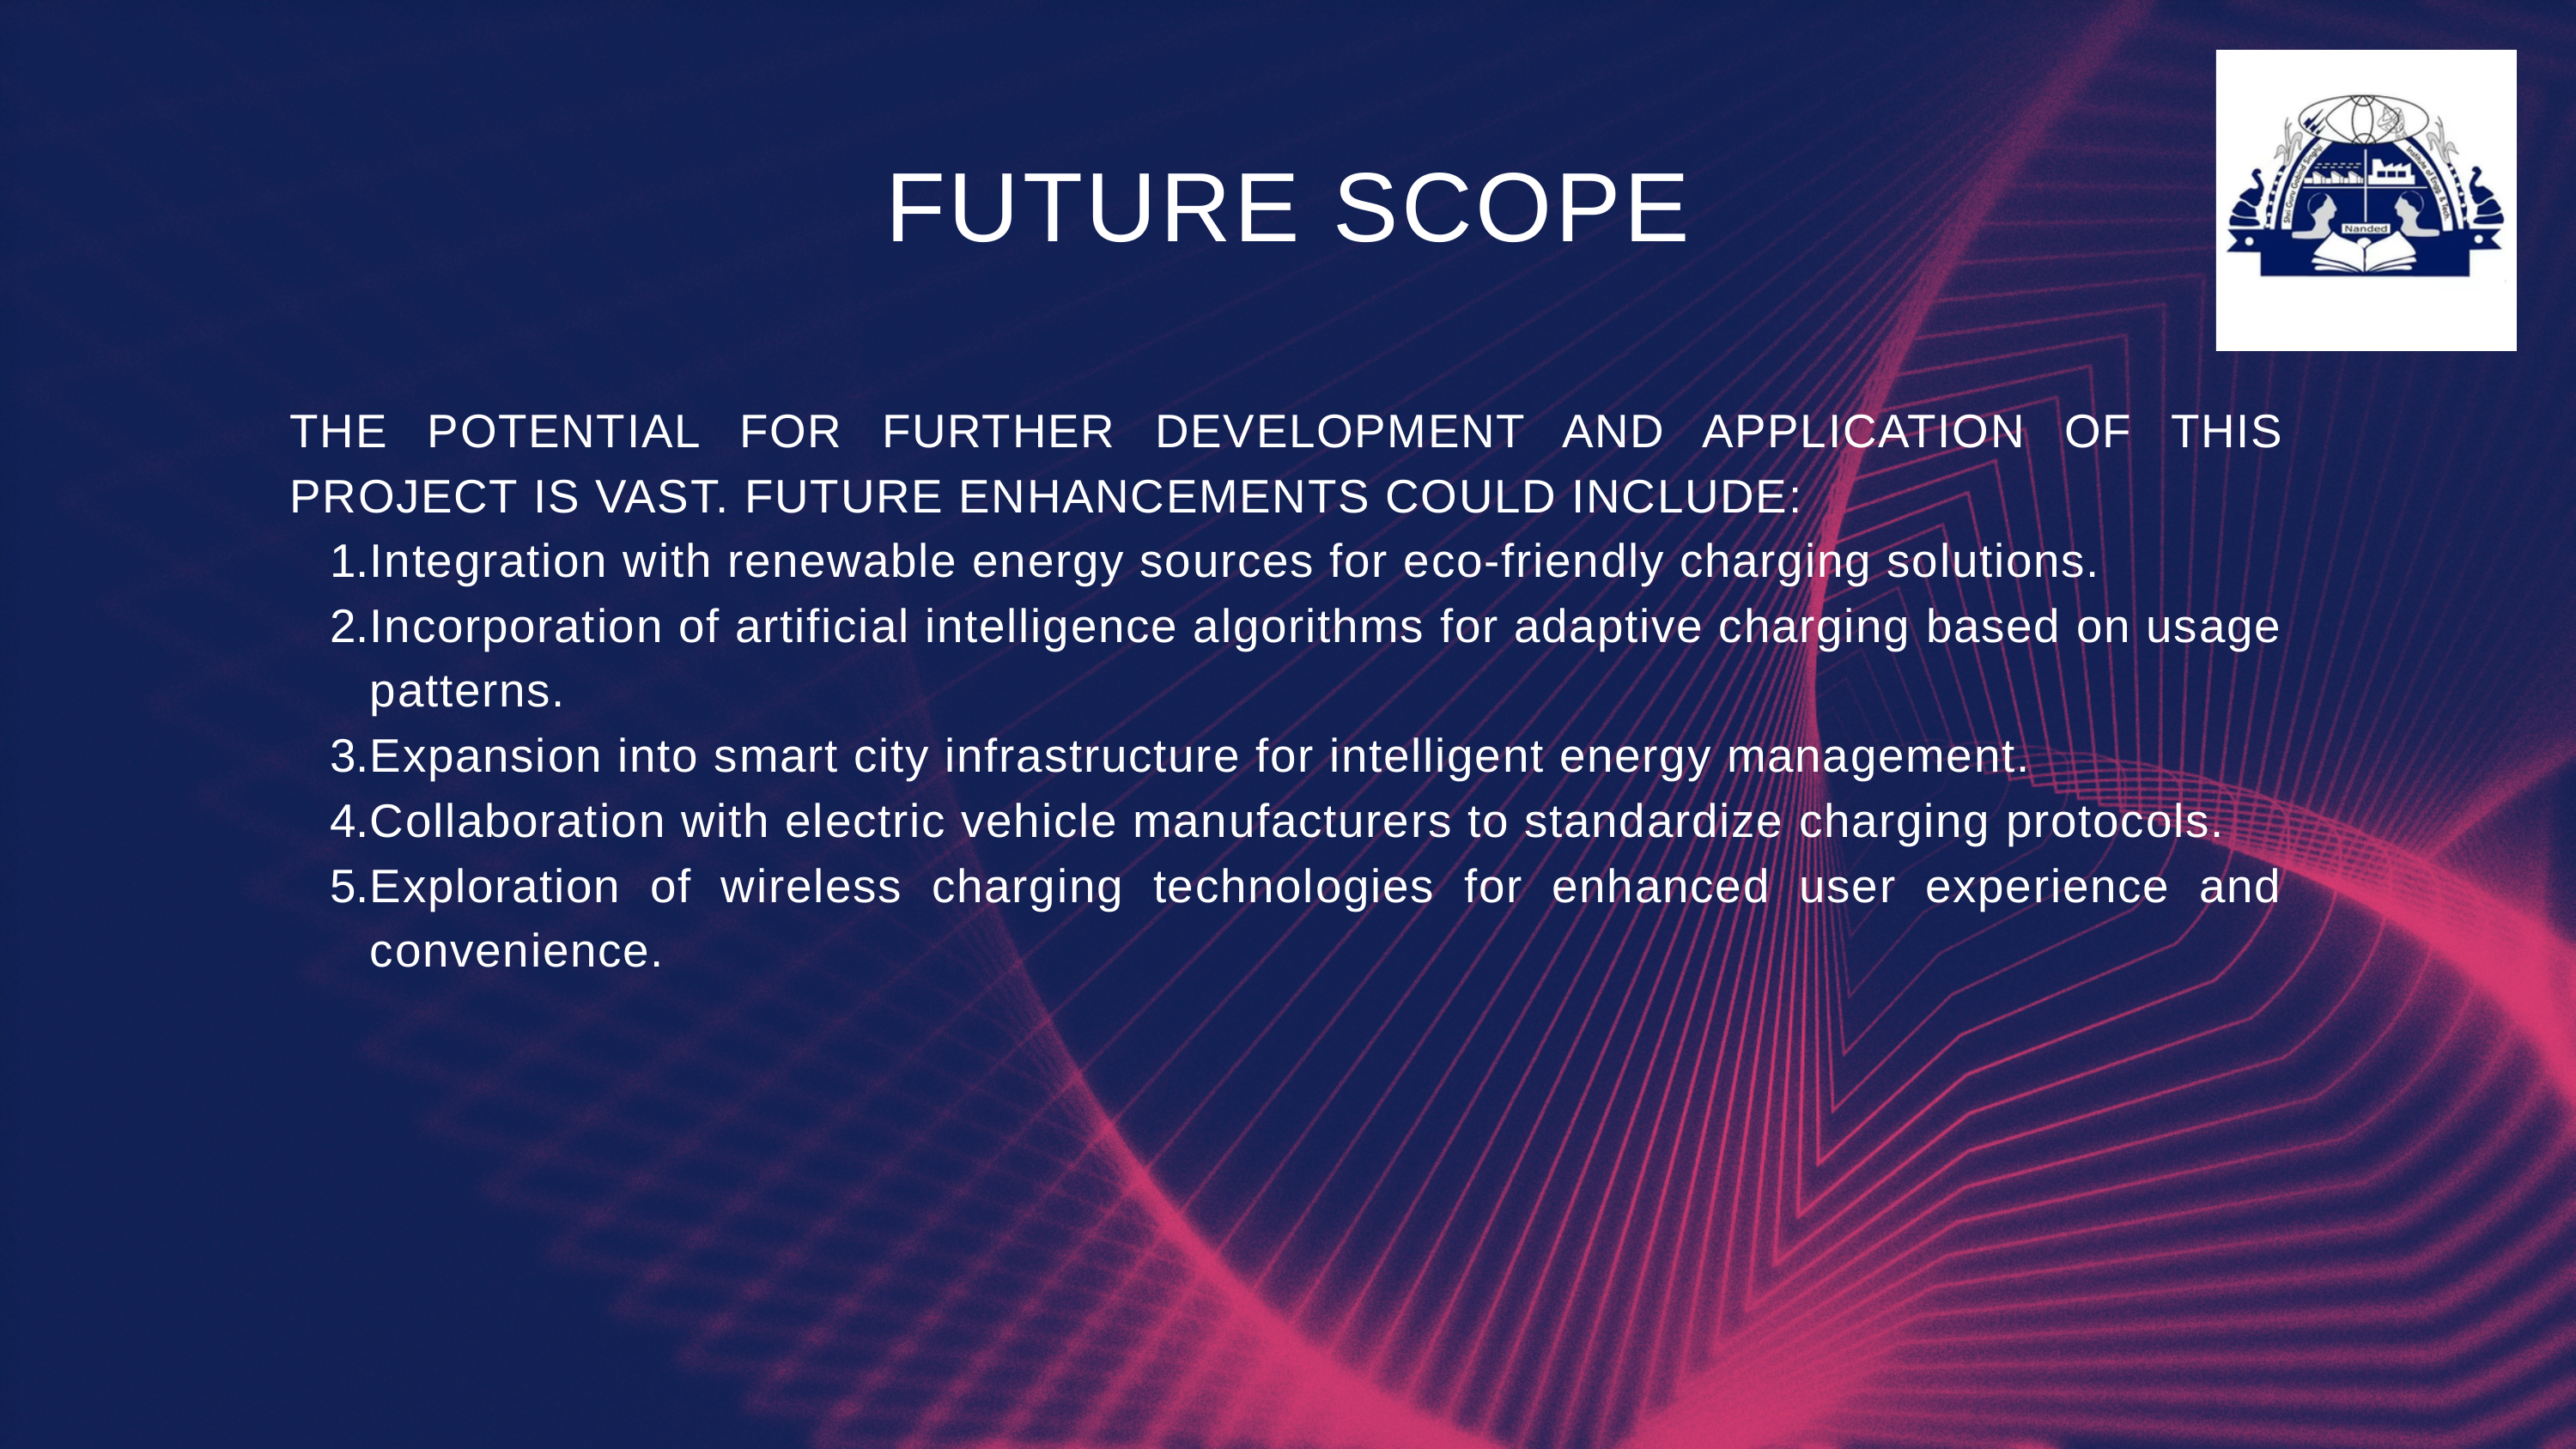

FUTURE SCOPE
THE POTENTIAL FOR FURTHER DEVELOPMENT AND APPLICATION OF THIS PROJECT IS VAST. FUTURE ENHANCEMENTS COULD INCLUDE:
Integration with renewable energy sources for eco-friendly charging solutions.
Incorporation of artificial intelligence algorithms for adaptive charging based on usage patterns.
Expansion into smart city infrastructure for intelligent energy management.
Collaboration with electric vehicle manufacturers to standardize charging protocols.
Exploration of wireless charging technologies for enhanced user experience and convenience.